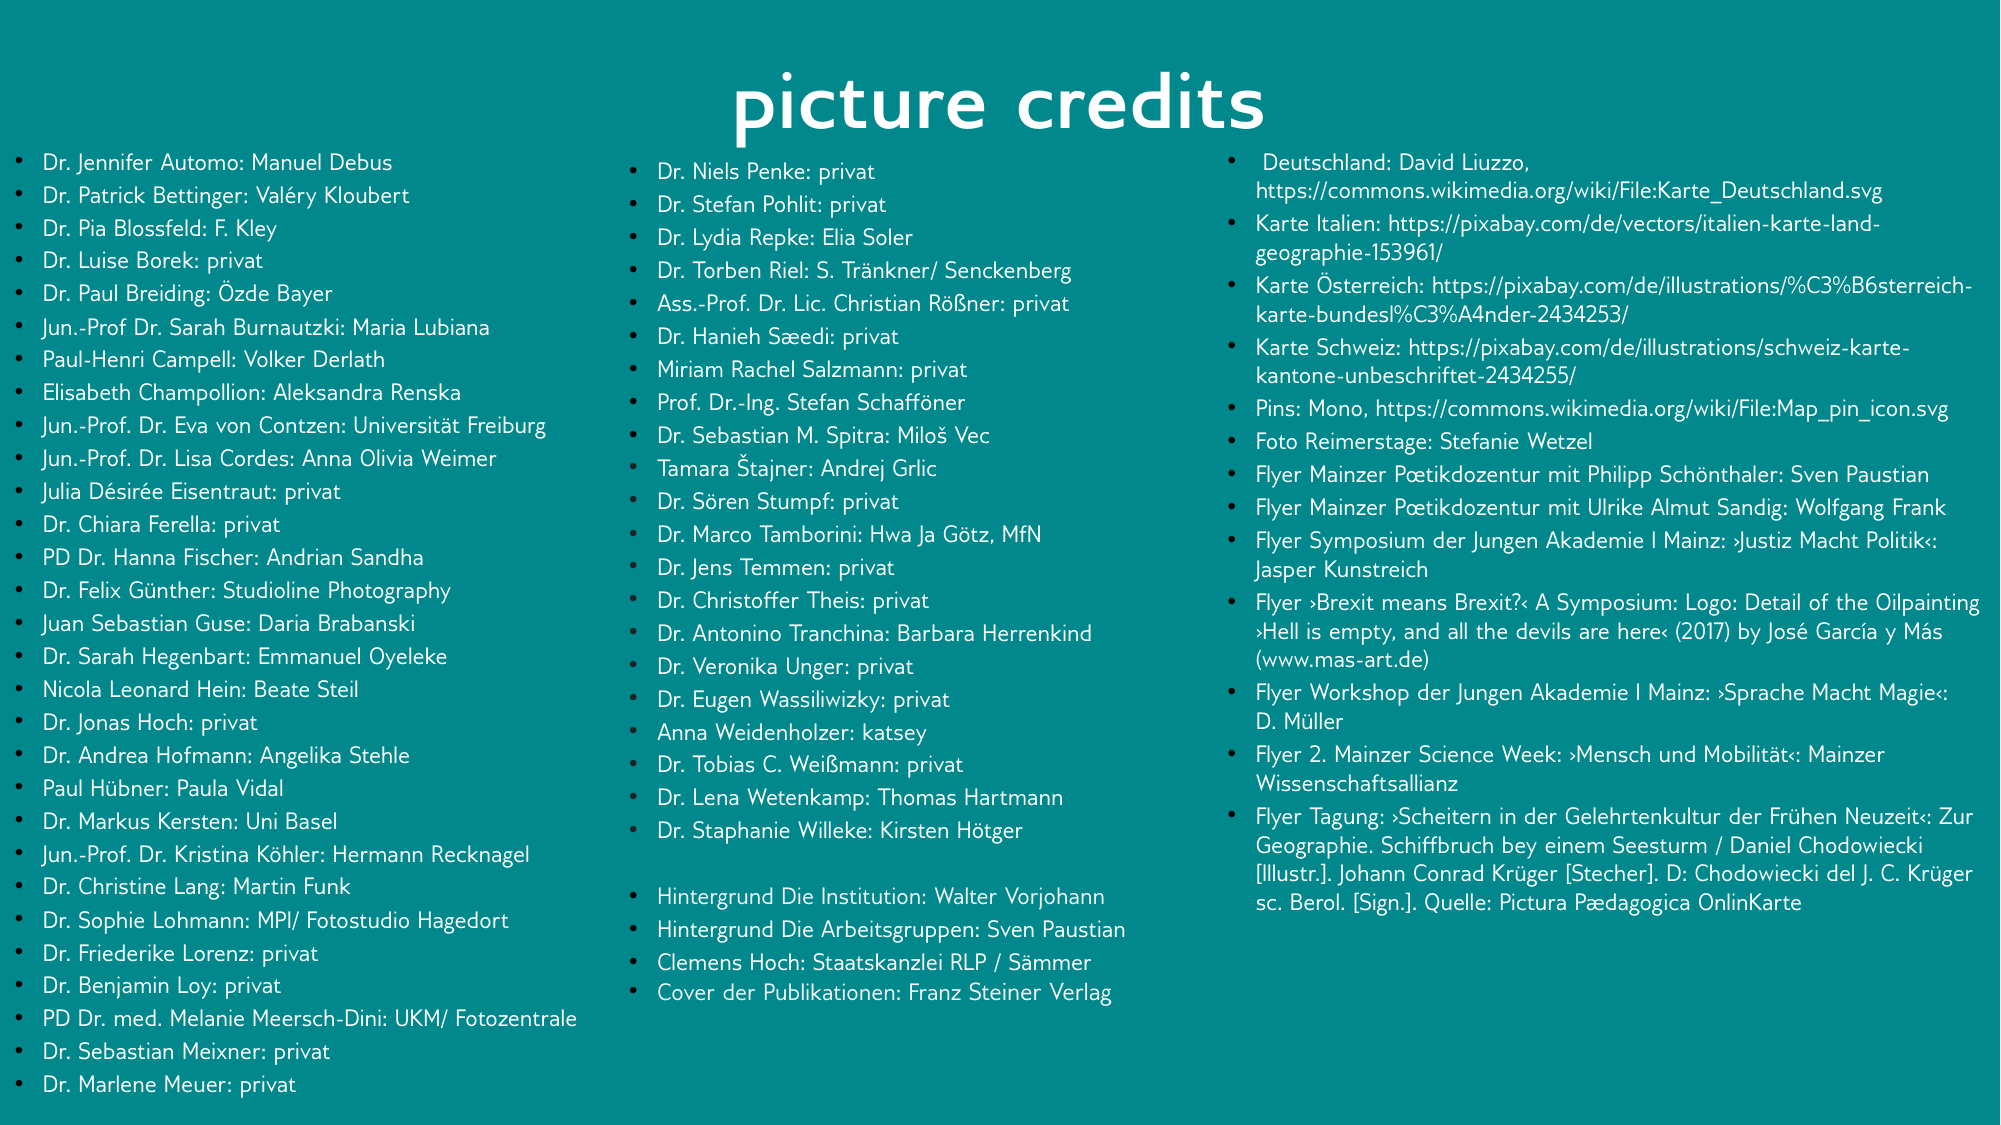

picture credits
Dr. Jennifer Automo: Manuel Debus
Dr. Patrick Bettinger: Valéry Kloubert
Dr. Pia Blossfeld: F. Kley
Dr. Luise Borek: privat
Dr. Paul Breiding: Özde Bayer
Jun.-Prof Dr. Sarah Burnautzki: Maria Lubiana
Paul-Henri Campell: Volker Derlath
Elisabeth Champollion: Aleksandra Renska
Jun.-Prof. Dr. Eva von Contzen: Universität Freiburg
Jun.-Prof. Dr. Lisa Cordes: Anna Olivia Weimer
Julia Désirée Eisentraut: privat
Dr. Chiara Ferella: privat
PD Dr. Hanna Fischer: Andrian Sandha
Dr. Felix Günther: Studioline Photography
Juan Sebastian Guse: Daria Brabanski
Dr. Sarah Hegenbart: Emmanuel Oyeleke
Nicola Leonard Hein: Beate Steil
Dr. Jonas Hoch: privat
Dr. Andrea Hofmann: Angelika Stehle
Paul Hübner: Paula Vidal
Dr. Markus Kersten: Uni Basel
Jun.-Prof. Dr. Kristina Köhler: Hermann Recknagel
Dr. Christine Lang: Martin Funk
Dr. Sophie Lohmann: MPI/ Fotostudio Hagedort
Dr. Friederike Lorenz: privat
Dr. Benjamin Loy: privat
PD Dr. med. Melanie Meersch-Dini: UKM/ Fotozentrale
Dr. Sebastian Meixner: privat
Dr. Marlene Meuer: privat

 Deutschland: David Liuzzo, https://commons.wikimedia.org/wiki/File:Karte_Deutschland.svg
Karte Italien: https://pixabay.com/de/vectors/italien-karte-land-geographie-153961/
Karte Österreich: https://pixabay.com/de/illustrations/%C3%B6sterreich-karte-bundesl%C3%A4nder-2434253/
Karte Schweiz: https://pixabay.com/de/illustrations/schweiz-karte-kantone-unbeschriftet-2434255/
Pins: Mono, https://commons.wikimedia.org/wiki/File:Map_pin_icon.svg
Foto Reimerstage: Stefanie Wetzel
Flyer Mainzer Poetikdozentur mit Philipp Schönthaler: Sven Paustian
Flyer Mainzer Poetikdozentur mit Ulrike Almut Sandig: Wolfgang Frank
Flyer Symposium der Jungen Akademie l Mainz: ›Justiz Macht Politik‹: Jasper Kunstreich
Flyer ›Brexit means Brexit?‹ A Symposium: Logo: Detail of the Oilpainting ›Hell is empty, and all the devils are here‹ (2017) by José García y Más (www.mas-art.de)
Flyer Workshop der Jungen Akademie l Mainz: ›Sprache Macht Magie‹:    D. Müller
Flyer 2. Mainzer Science Week: ›Mensch und Mobilität‹: Mainzer Wissenschaftsallianz
Flyer Tagung: ›Scheitern in der Gelehrtenkultur der Frühen Neuzeit‹: Zur Geographie. Schiffbruch bey einem Seesturm / Daniel Chodowiecki [Illustr.]. Johann Conrad Krüger [Stecher]. D: Chodowiecki del J. C. Krüger sc. Berol. [Sign.]. Quelle: Pictura Paedagogica OnlinKarte

Dr. Niels Penke: privat
Dr. Stefan Pohlit: privat
Dr. Lydia Repke: Elia Soler
Dr. Torben Riel: S. Tränkner/ Senckenberg
Ass.-Prof. Dr. Lic. Christian Rößner: privat
Dr. Hanieh Saeedi: privat
Miriam Rachel Salzmann: privat
Prof. Dr.-Ing. Stefan Schafföner
Dr. Sebastian M. Spitra: Miloš Vec
Tamara Štajner: Andrej Grlic
Dr. Sören Stumpf: privat
Dr. Marco Tamborini: Hwa Ja Götz, MfN
Dr. Jens Temmen: privat
Dr. Christoffer Theis: privat
Dr. Antonino Tranchina: Barbara Herrenkind
Dr. Veronika Unger: privat
Dr. Eugen Wassiliwizky: privat
Anna Weidenholzer: katsey
Dr. Tobias C. Weißmann: privat
Dr. Lena Wetenkamp: Thomas Hartmann
Dr. Staphanie Willeke: Kirsten Hötger

Hintergrund Die Institution: Walter Vorjohann
Hintergrund Die Arbeitsgruppen: Sven Paustian
Clemens Hoch: Staatskanzlei RLP / Sämmer
Cover der Publikationen: Franz Steiner Verlag